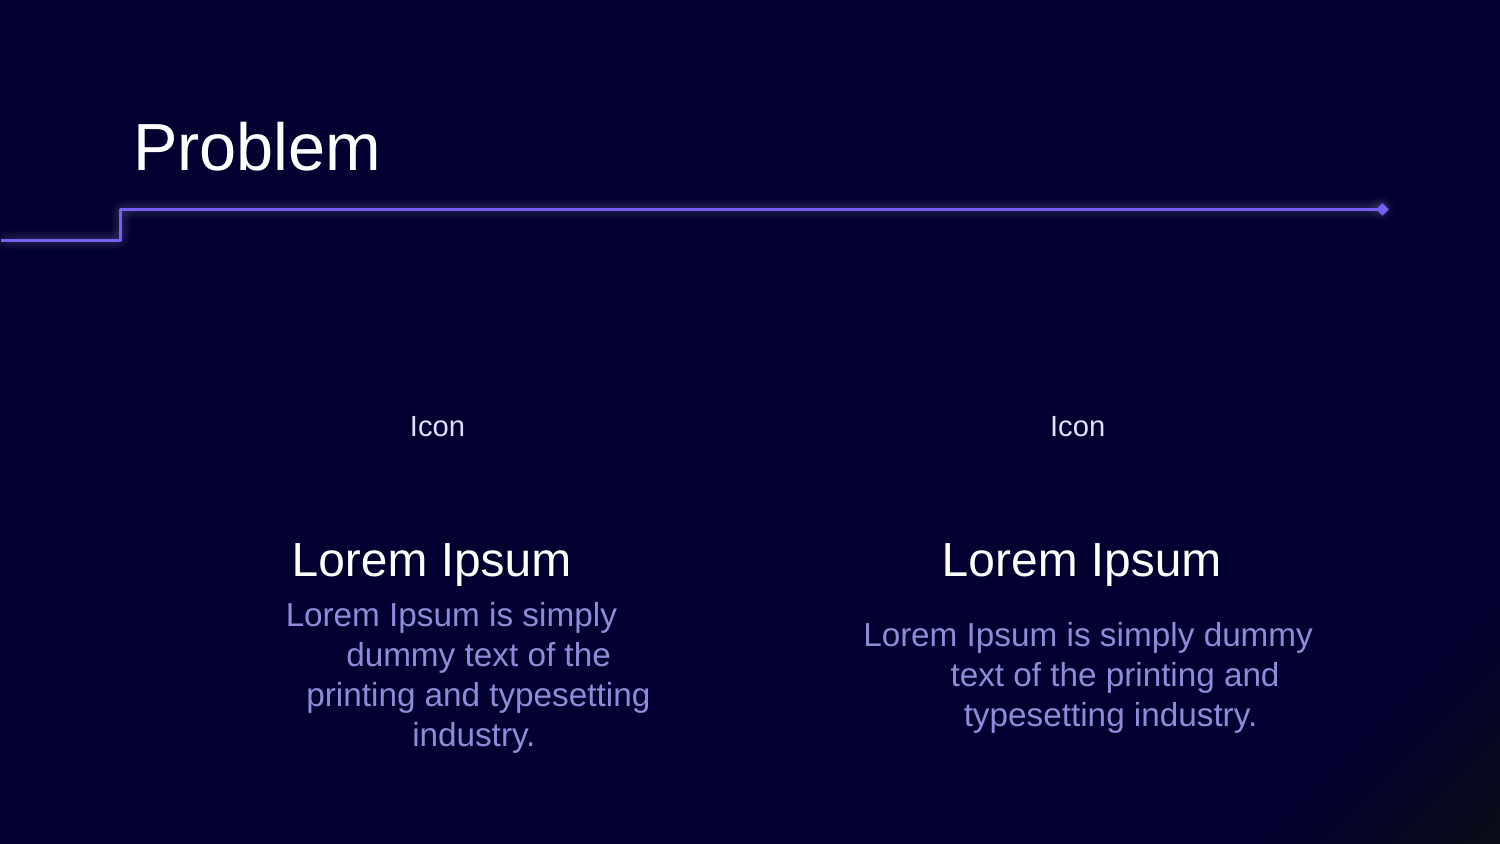

# Problem
Icon

Icon

Lorem Ipsum
Lorem Ipsum
Lorem Ipsum is simply dummy text of the printing and typesetting industry.
Lorem Ipsum is simply dummy text of the printing and typesetting industry.